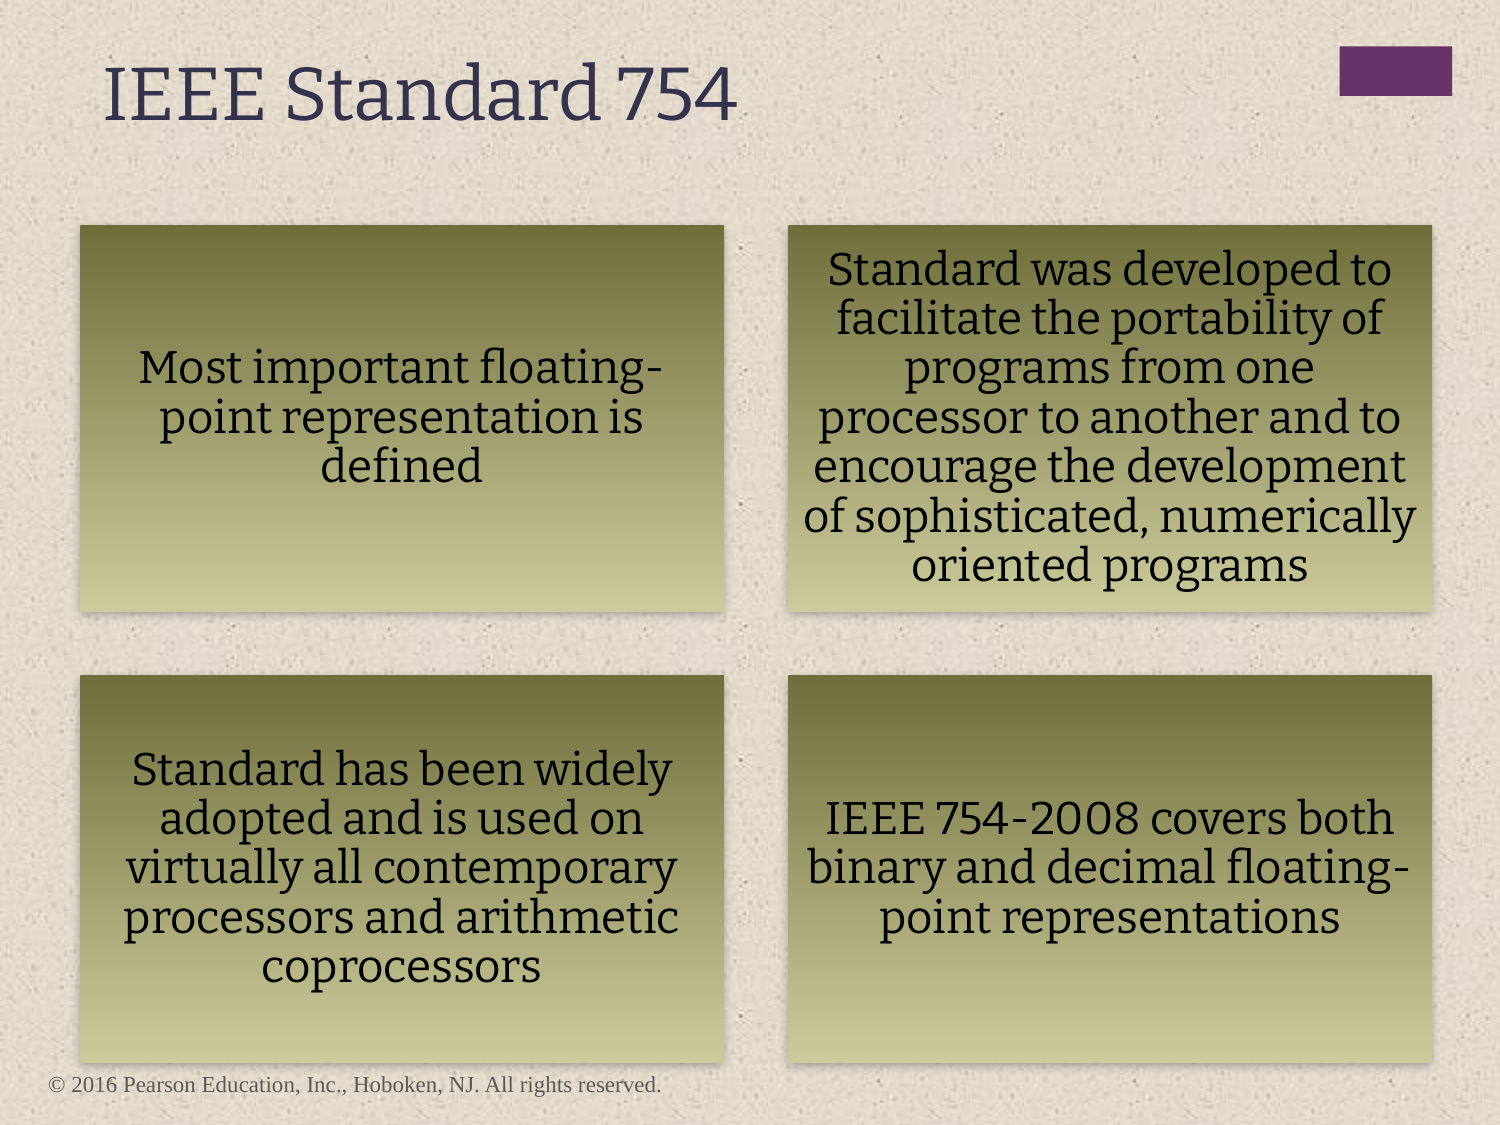

IEEE Standard 754
Most important floating-point representation is defined
Standard was developed to facilitate the portability of programs from one processor to another and to encourage the development of sophisticated, numerically oriented programs
Standard has been widely adopted and is used on virtually all contemporary processors and arithmetic coprocessors
IEEE 754-2008 covers both binary and decimal floating-point representations
© 2016 Pearson Education, Inc., Hoboken, NJ. All rights reserved.